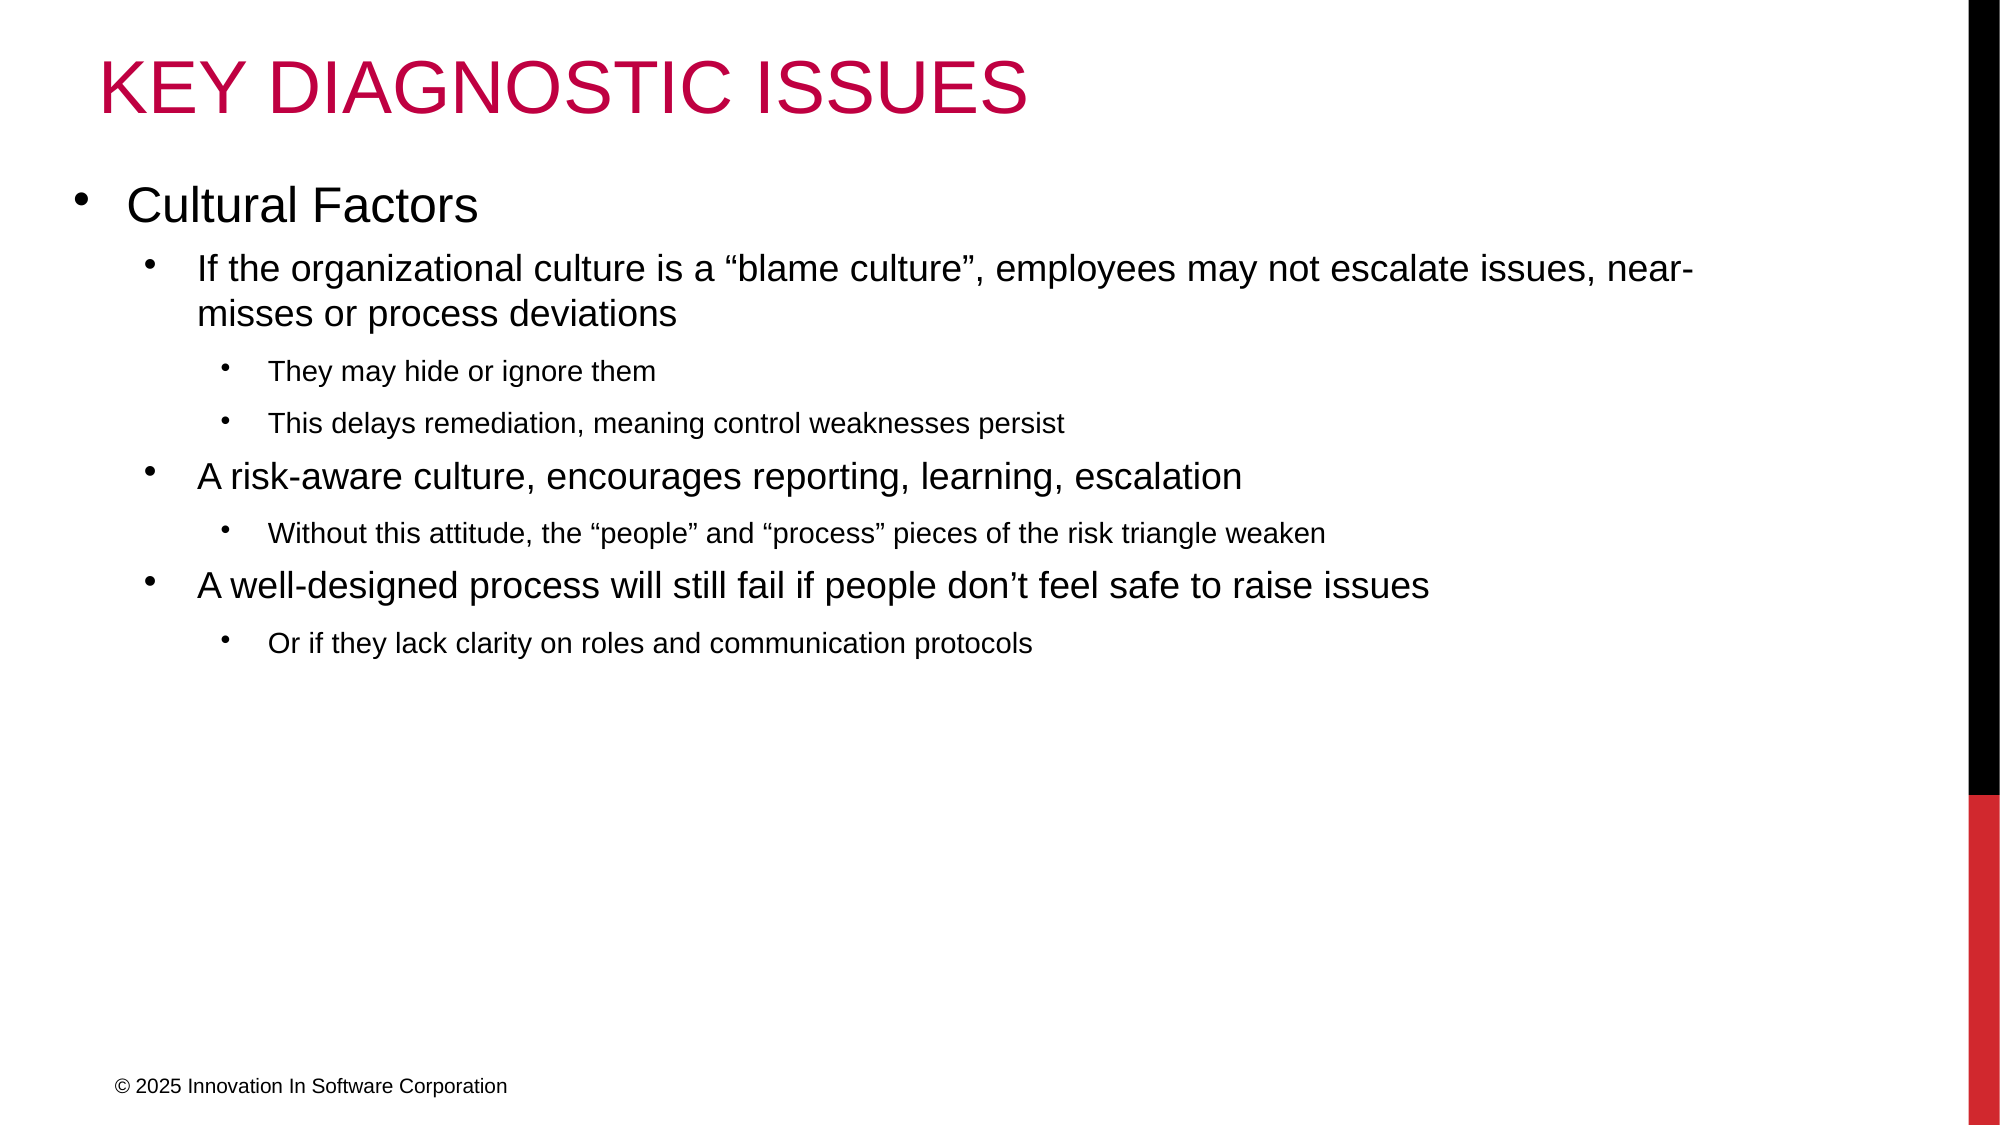

# Key diagnostic issues
Cultural Factors
If the organizational culture is a “blame culture”, employees may not escalate issues, near-misses or process deviations
They may hide or ignore them
This delays remediation, meaning control weaknesses persist
A risk-aware culture, encourages reporting, learning, escalation
Without this attitude, the “people” and “process” pieces of the risk triangle weaken
A well-designed process will still fail if people don’t feel safe to raise issues
Or if they lack clarity on roles and communication protocols
© 2025 Innovation In Software Corporation